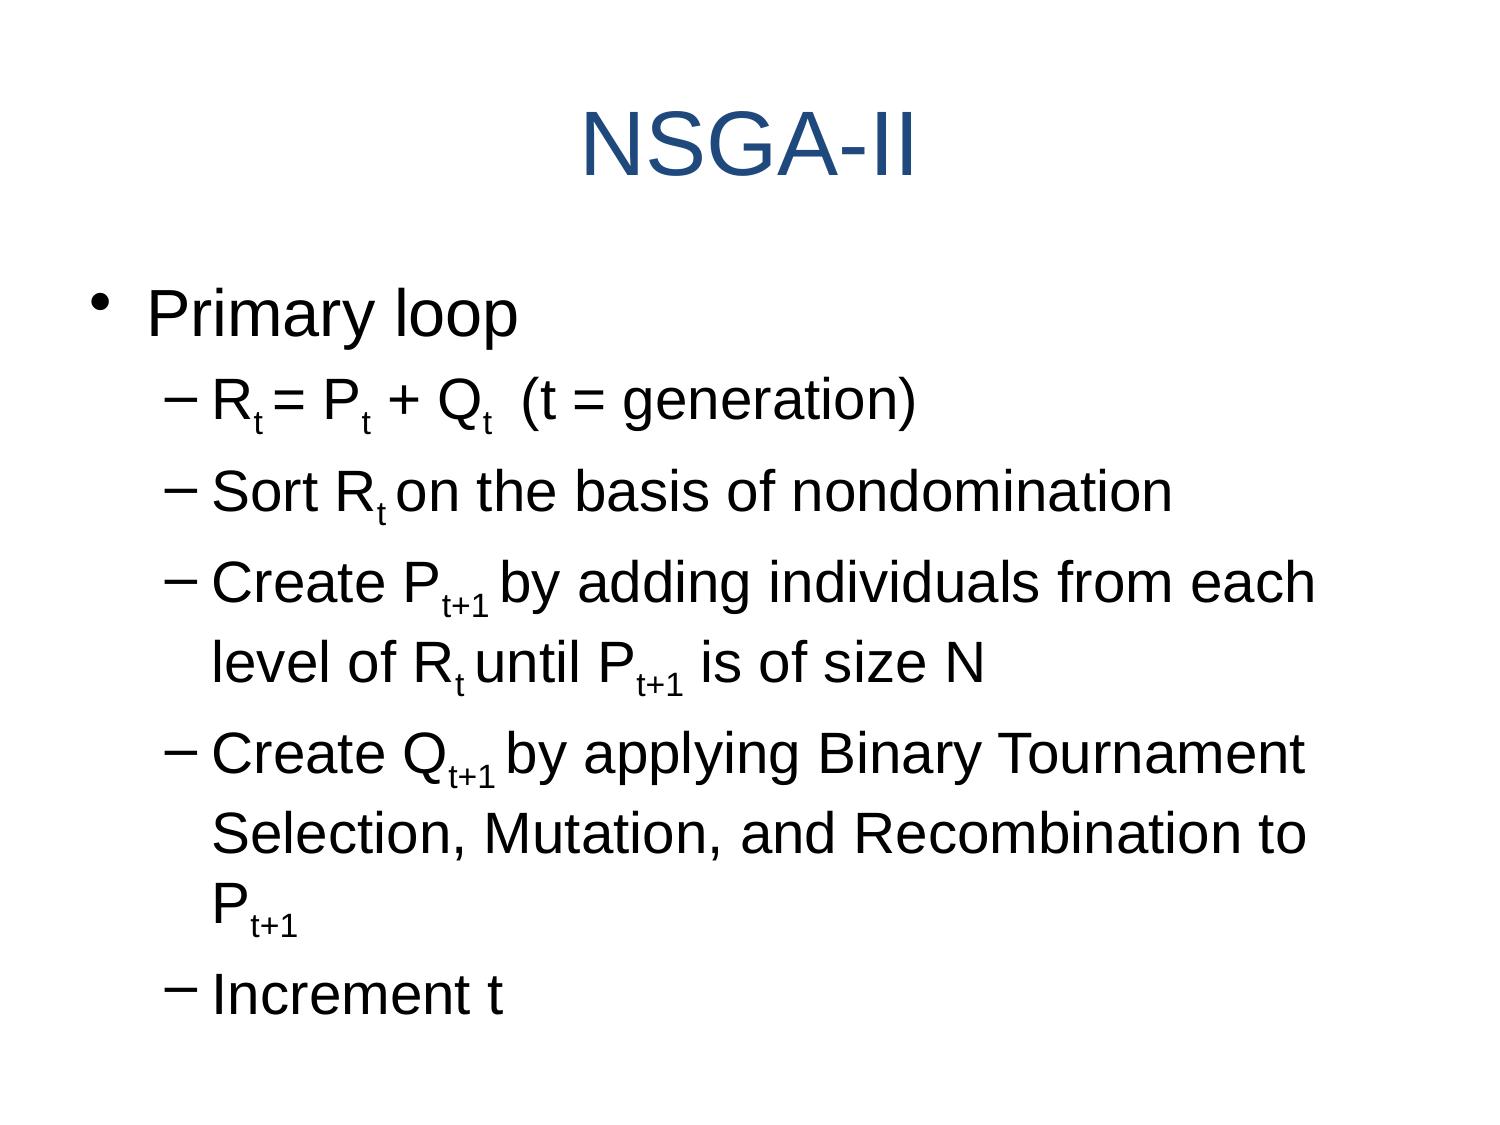

NSGA-II
Primary loop
Rt = Pt + Qt   (t = generation)
Sort Rt on the basis of nondomination
Create Pt+1 by adding individuals from each level of Rt until Pt+1 is of size N
Create Qt+1 by applying Binary Tournament Selection, Mutation, and Recombination to Pt+1
Increment t